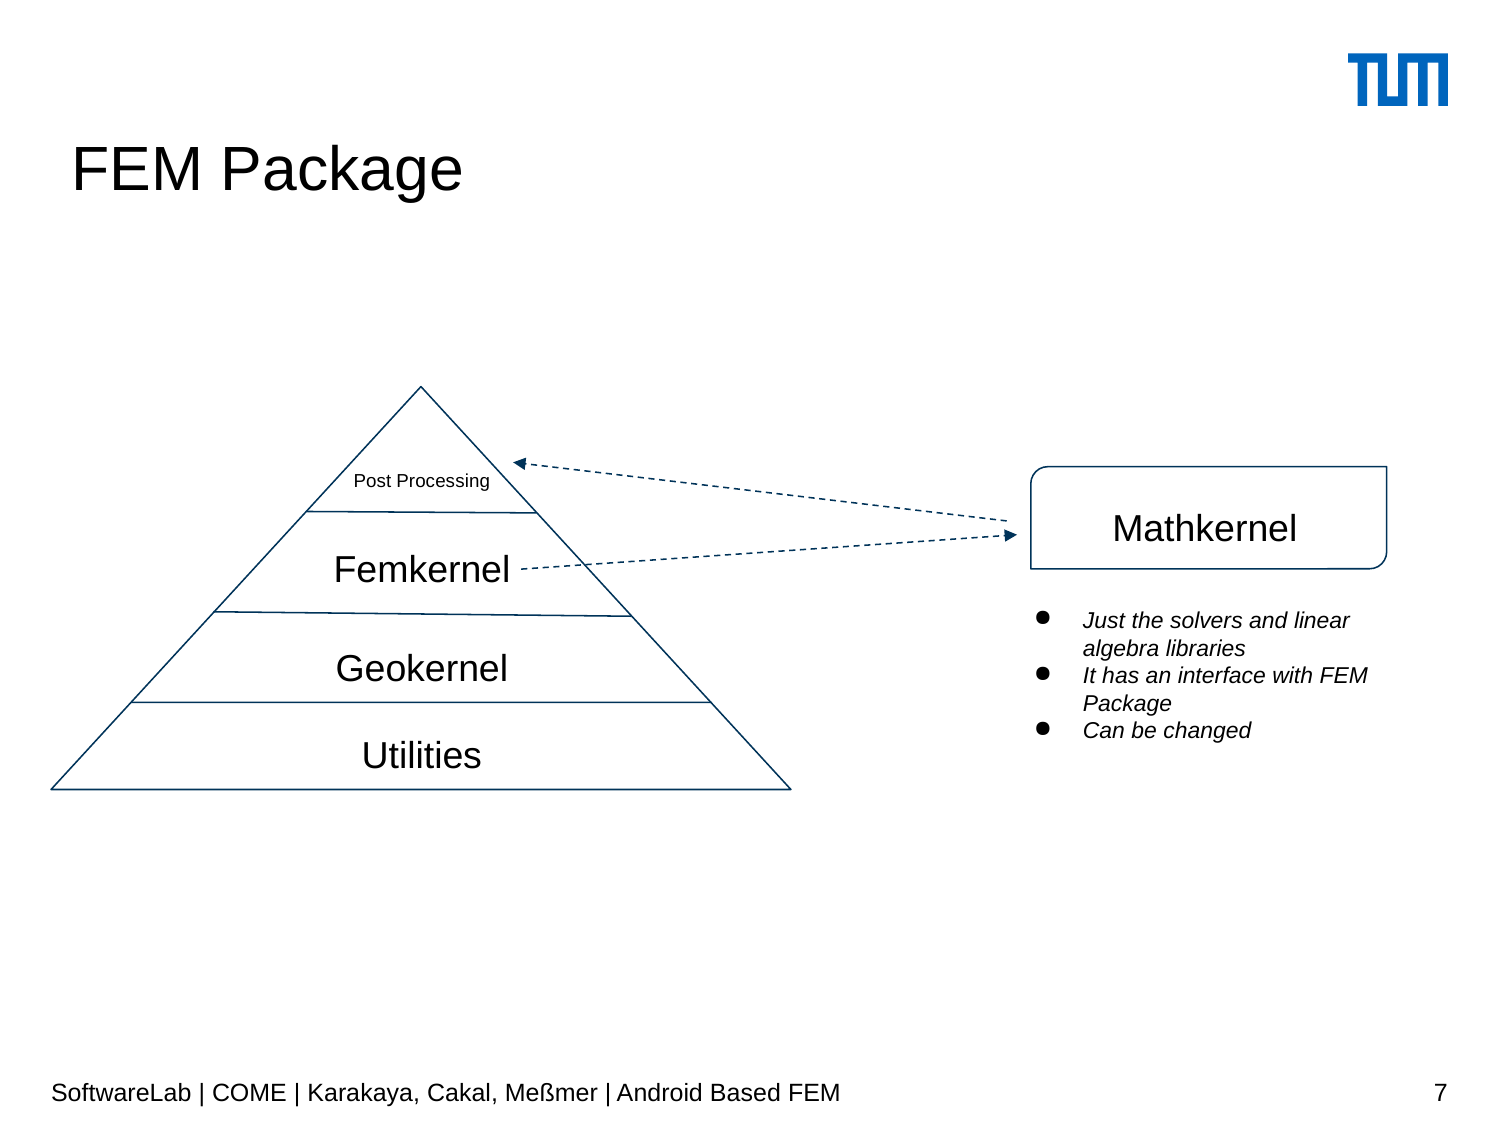

FEM Package

Post Processing

Mathkernel
Femkernel
Just the solvers and linear algebra libraries
It has an interface with FEM Package
Can be changed
Geokernel
Utilities
SoftwareLab | COME | Karakaya, Cakal, Meßmer | Android Based FEM
7